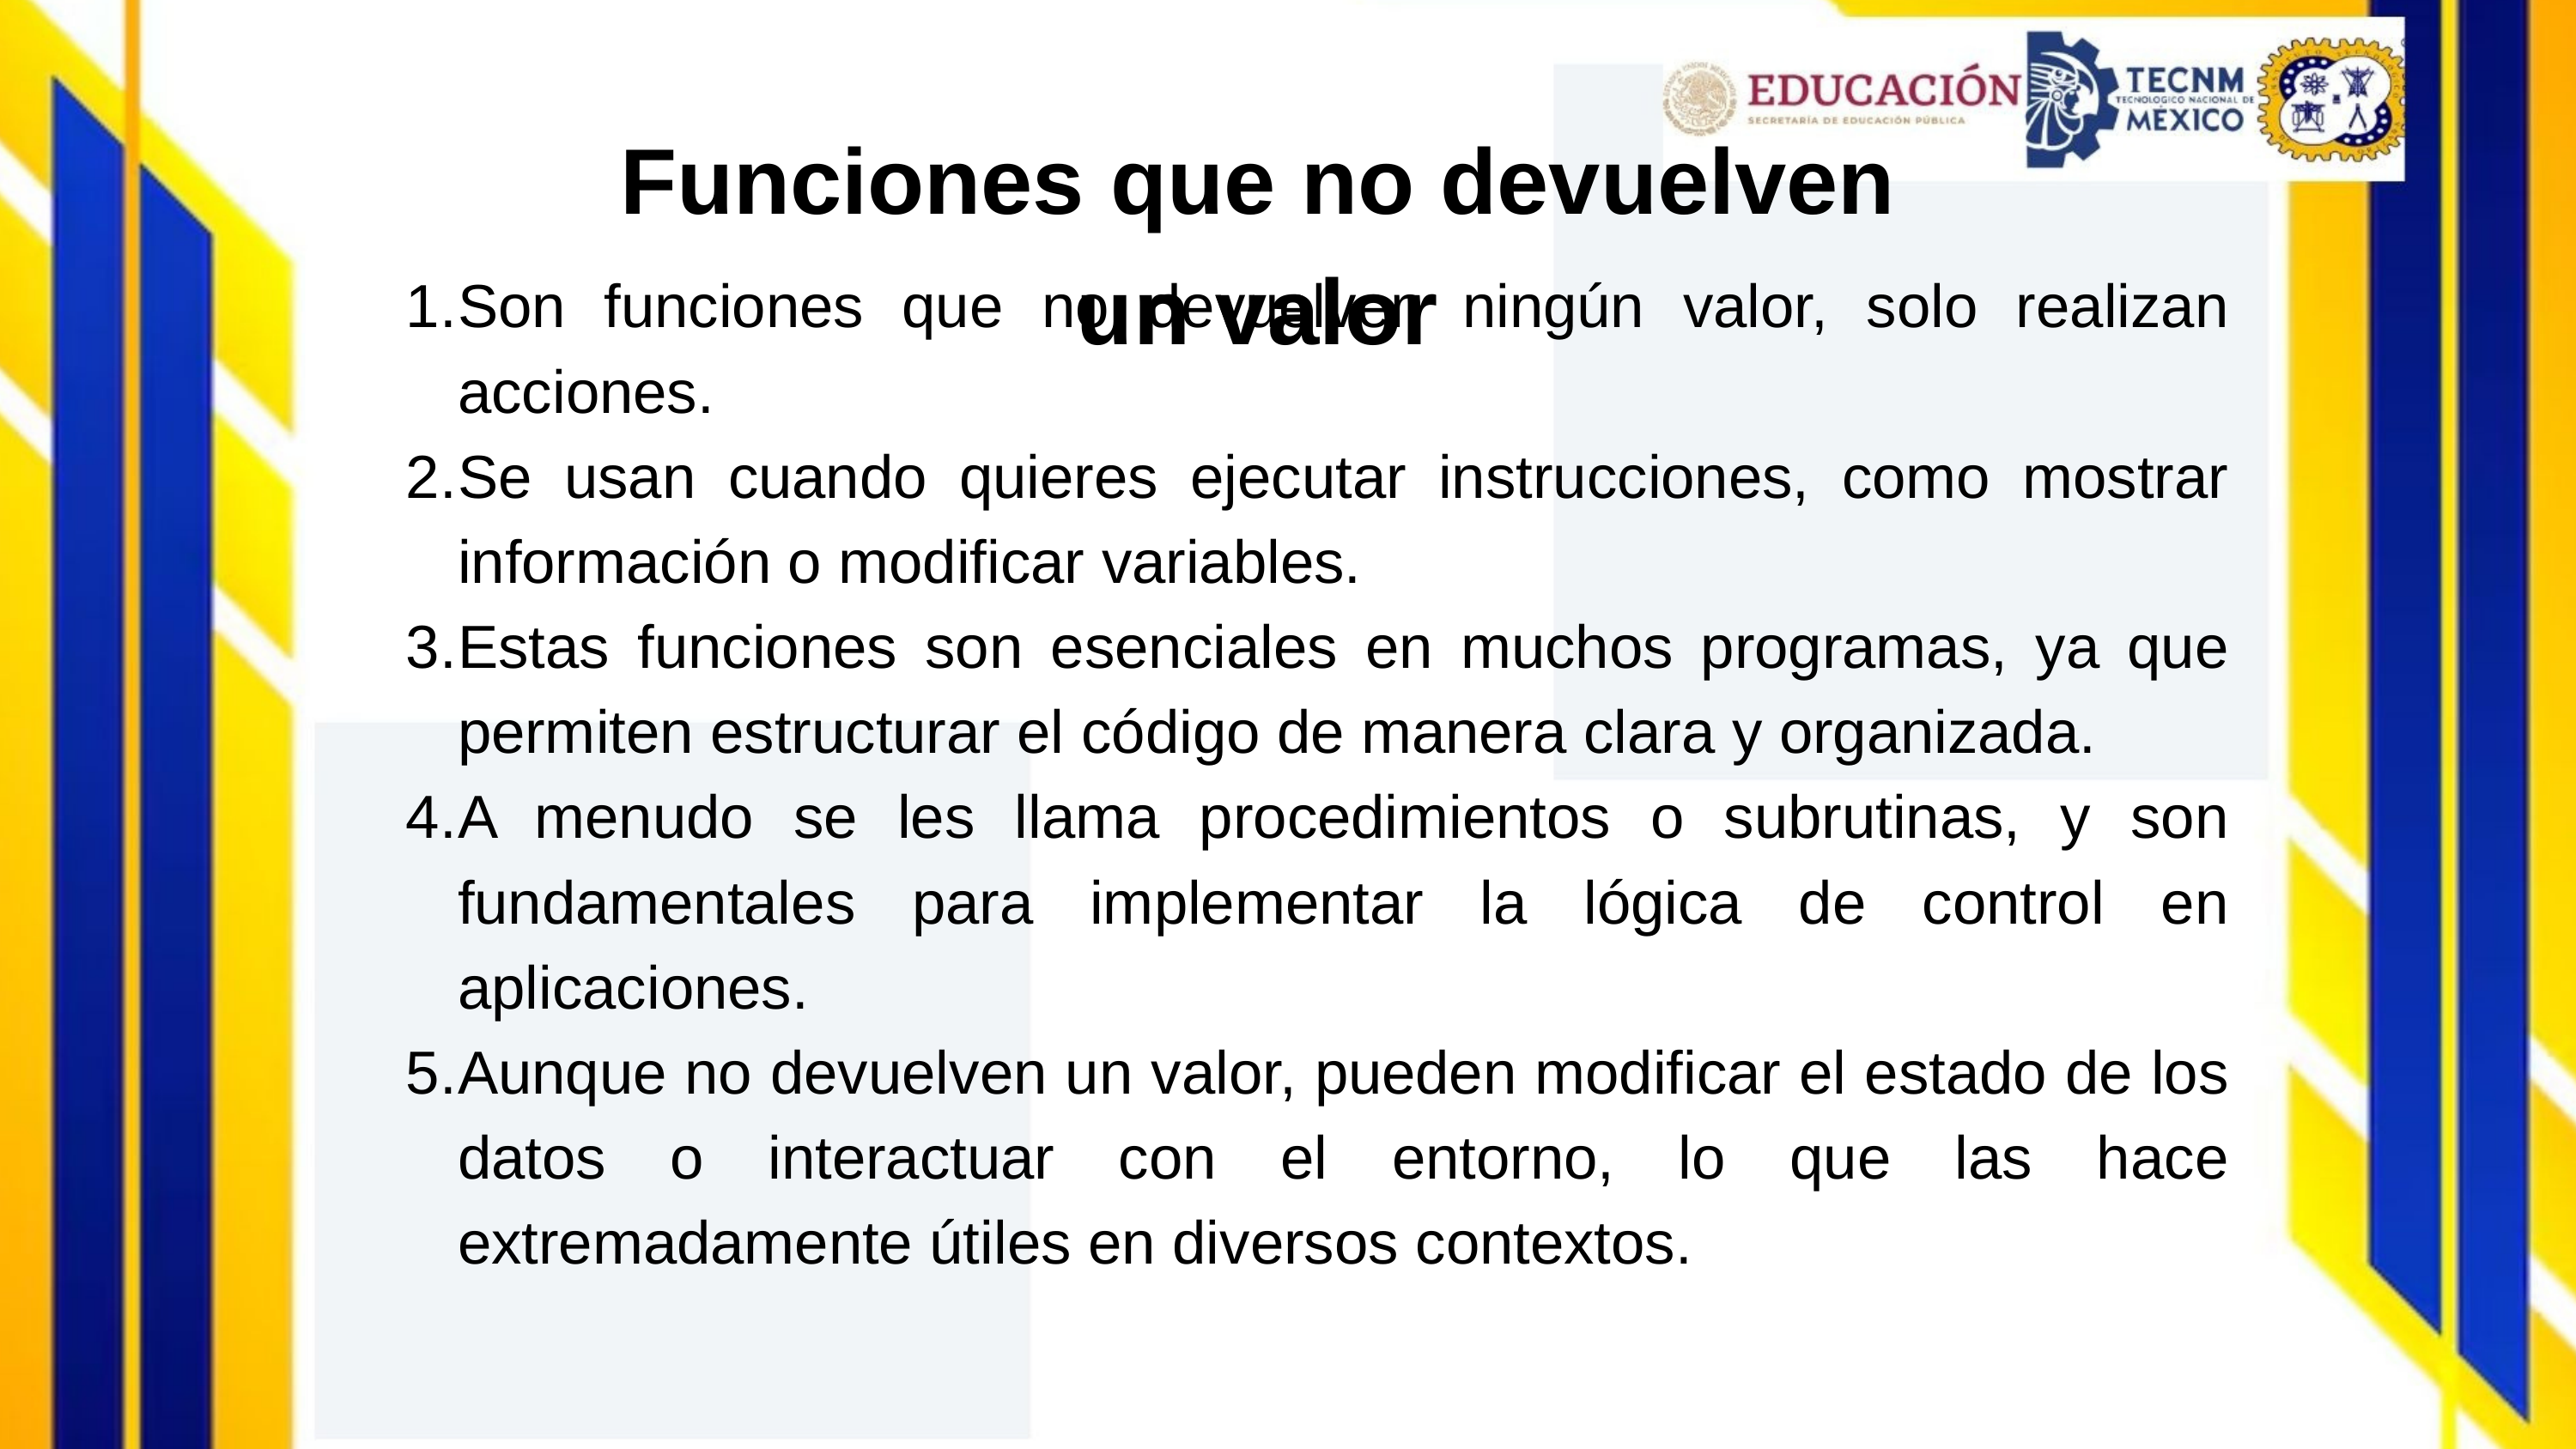

Funciones que no devuelven un valor
Son funciones que no devuelven ningún valor, solo realizan acciones.
Se usan cuando quieres ejecutar instrucciones, como mostrar información o modificar variables.
Estas funciones son esenciales en muchos programas, ya que permiten estructurar el código de manera clara y organizada.
A menudo se les llama procedimientos o subrutinas, y son fundamentales para implementar la lógica de control en aplicaciones.
Aunque no devuelven un valor, pueden modificar el estado de los datos o interactuar con el entorno, lo que las hace extremadamente útiles en diversos contextos.